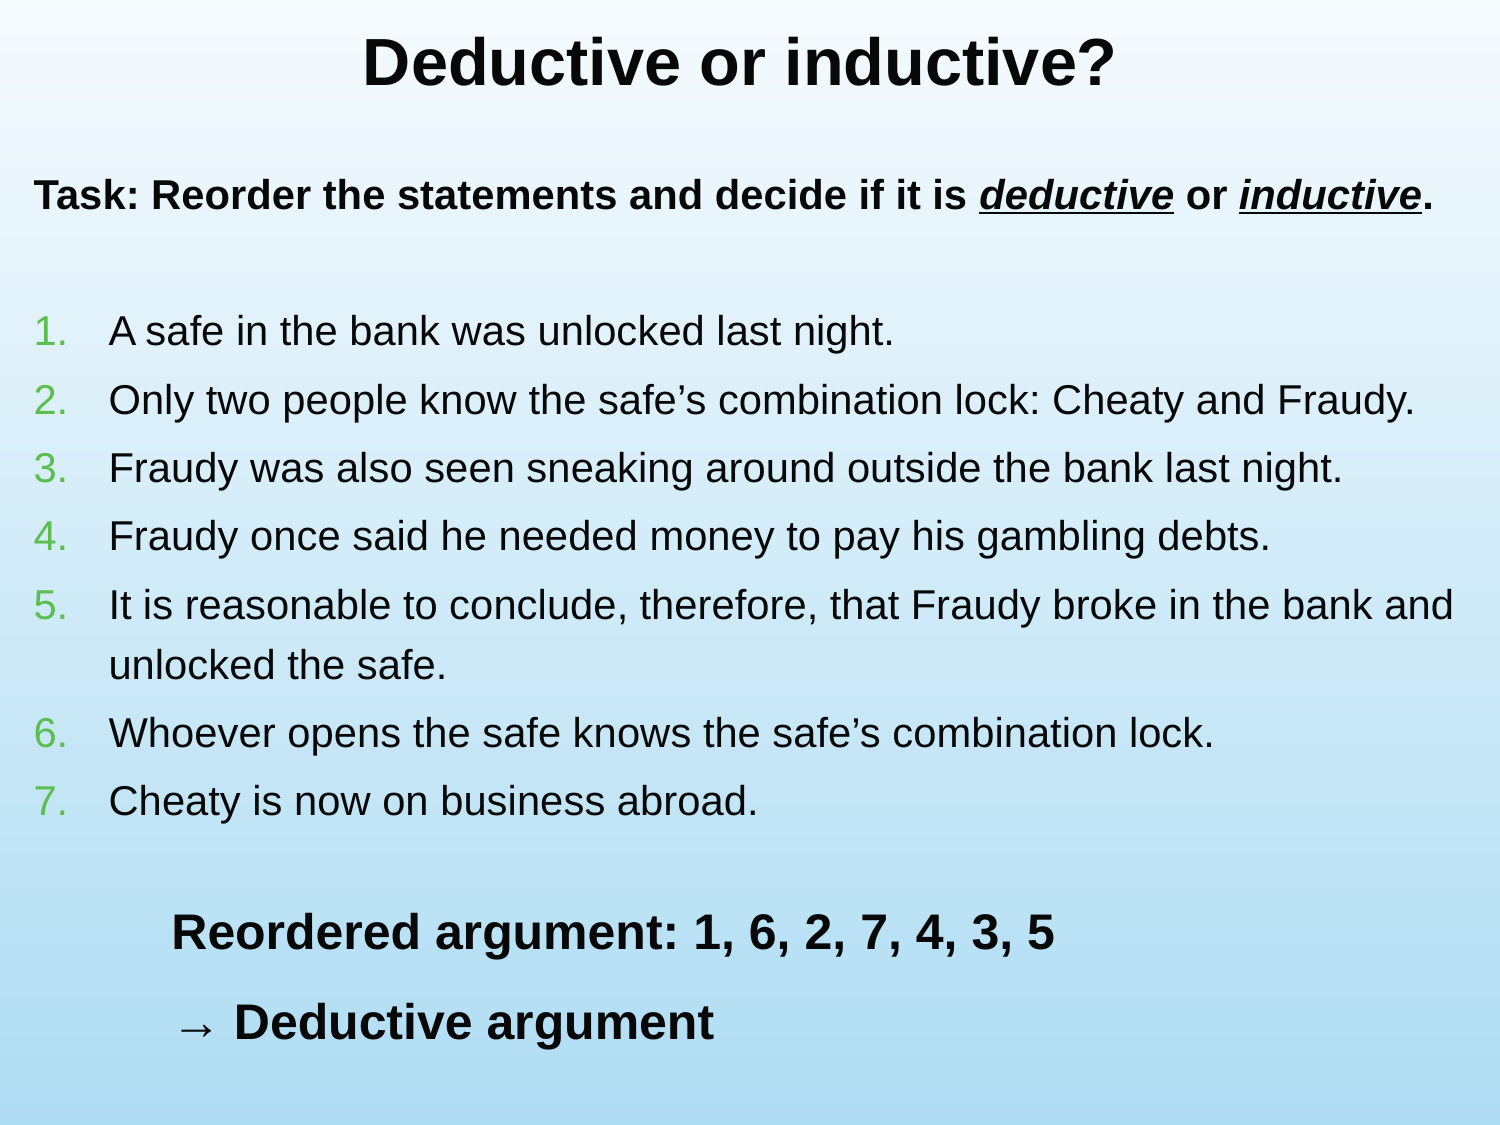

# Deductive or inductive?
Task: Reorder the statements and decide if it is deductive or inductive.

A safe in the bank was unlocked last night.
Only two people know the safe’s combination lock: Cheaty and Fraudy.
Fraudy was also seen sneaking around outside the bank last night.
Fraudy once said he needed money to pay his gambling debts.
It is reasonable to conclude, therefore, that Fraudy broke in the bank and unlocked the safe.
Whoever opens the safe knows the safe’s combination lock.
Cheaty is now on business abroad.
Reordered argument: 1, 6, 2, 7, 4, 3, 5
→ Deductive argument